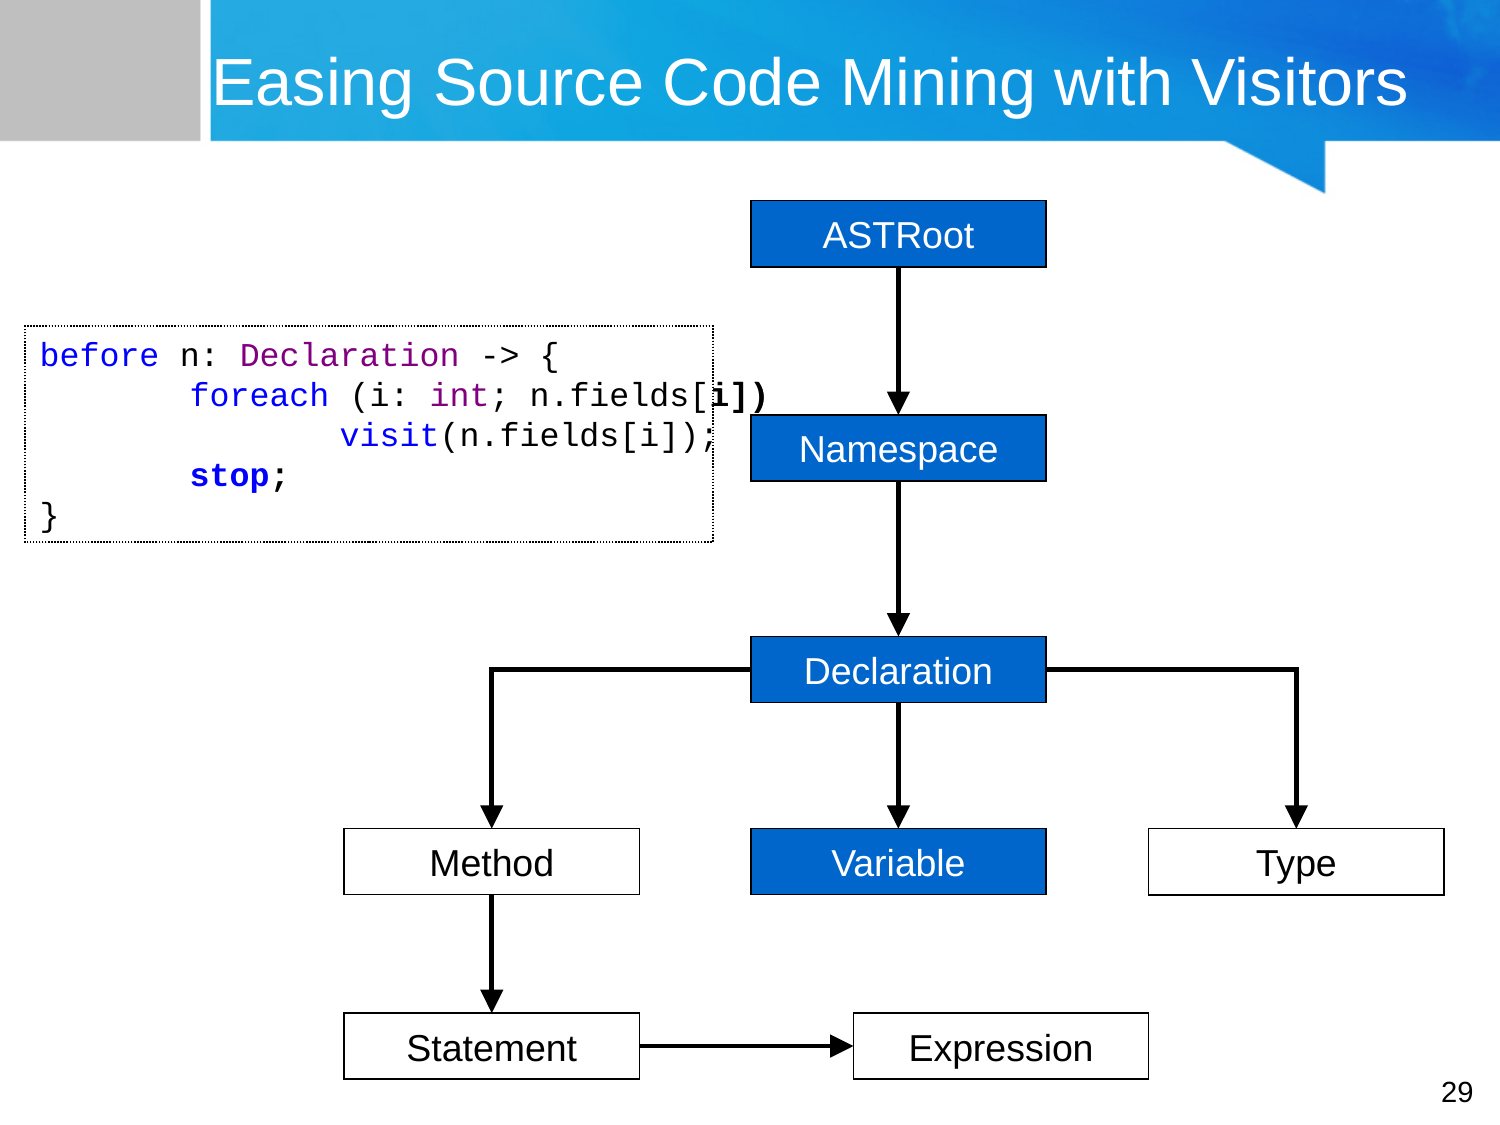

# Easing Source Code Mining with Visitors
ASTRoot
before n: Declaration -> {

}
before n: Declaration -> {
	foreach (i: int; n.fields[i])
		visit(n.fields[i]);

}
before n: Declaration -> {
	foreach (i: int; n.fields[i])
		visit(n.fields[i]);
	stop;
}
Namespace
Declaration
Method
Variable
Type
Statement
Expression
29